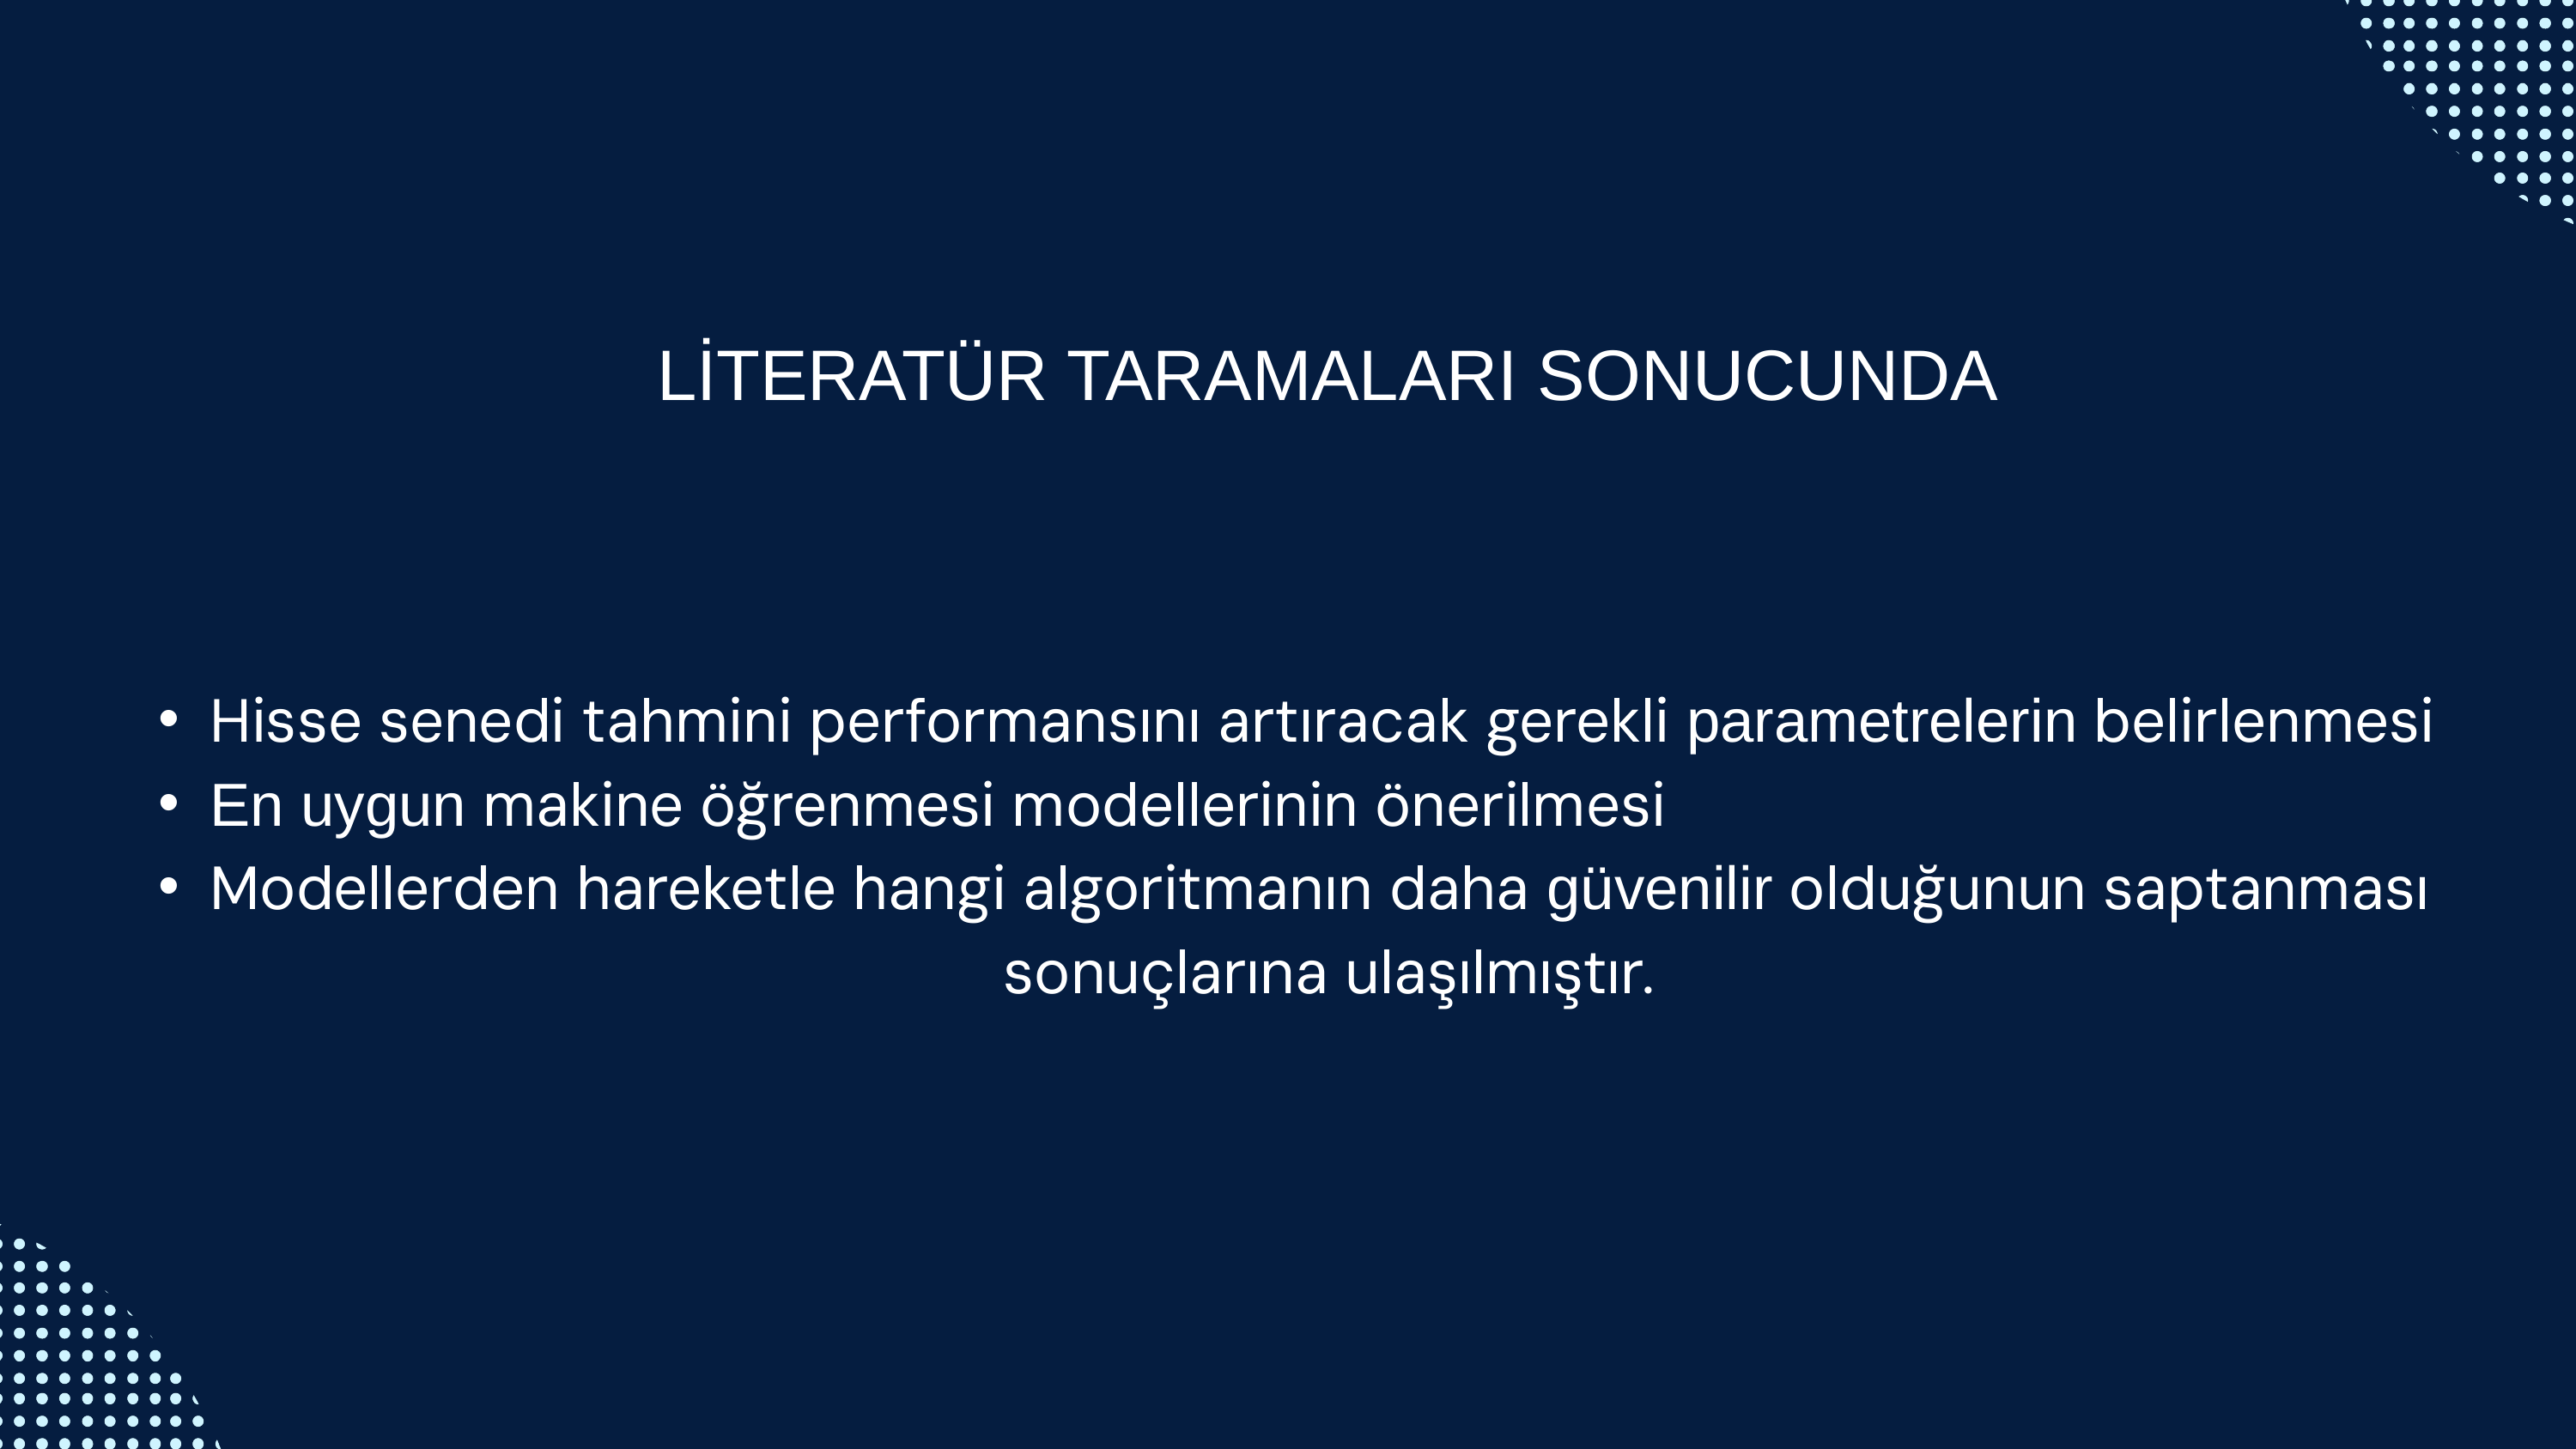

LİTERATÜR TARAMALARI SONUCUNDA

Hisse senedi tahmini performansını artıracak gerekli parametrelerin belirlenmesi
En uygun makine öğrenmesi modellerinin önerilmesi
Modellerden hareketle hangi algoritmanın daha güvenilir olduğunun saptanması
                                                       sonuçlarına ulaşılmıştır.